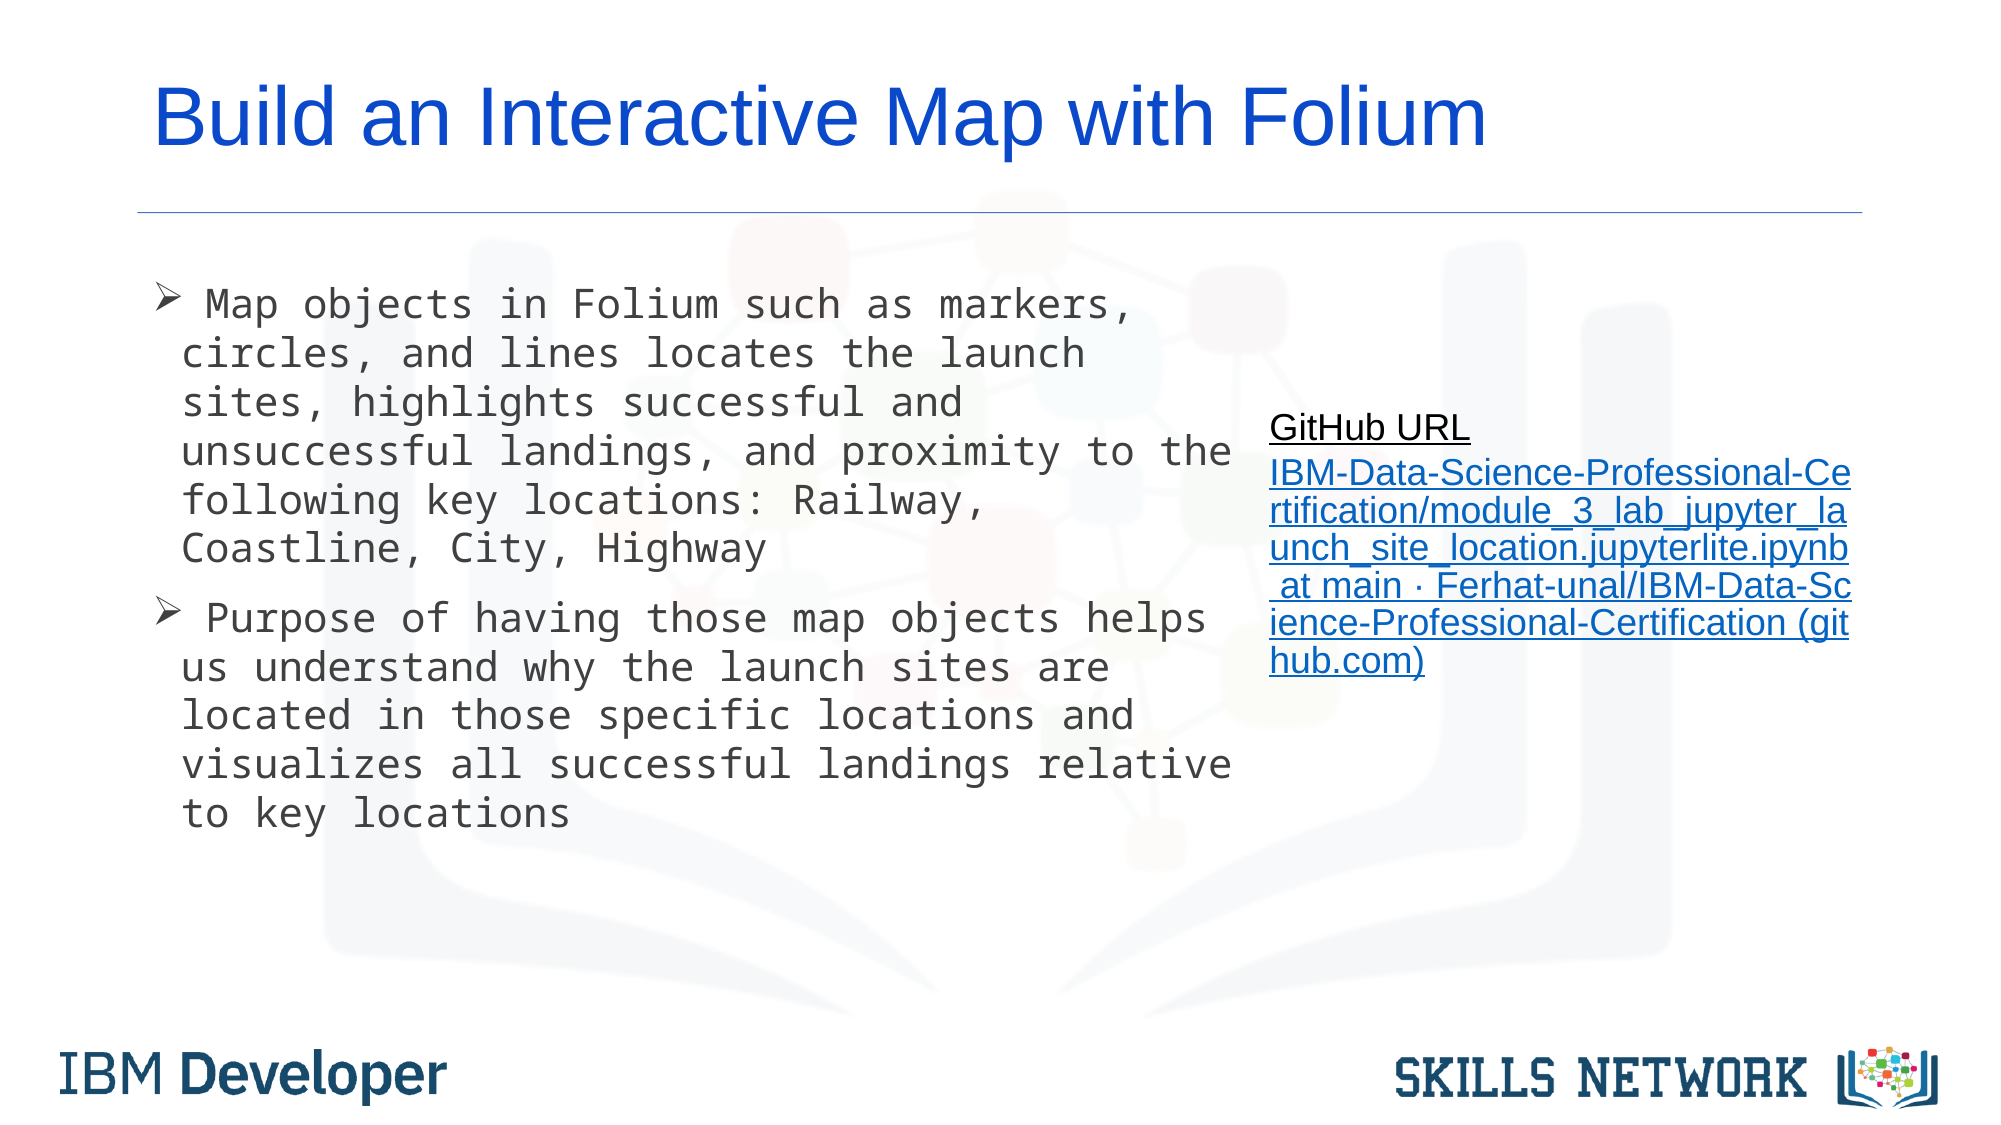

# Build an Interactive Map with Folium
 Map objects in Folium such as markers, circles, and lines locates the launch sites, highlights successful and unsuccessful landings, and proximity to the following key locations: Railway, Coastline, City, Highway
 Purpose of having those map objects helps us understand why the launch sites are located in those specific locations and visualizes all successful landings relative to key locations

GitHub URL
IBM-Data-Science-Professional-Certification/module_3_lab_jupyter_launch_site_location.jupyterlite.ipynb at main · Ferhat-unal/IBM-Data-Science-Professional-Certification (github.com)